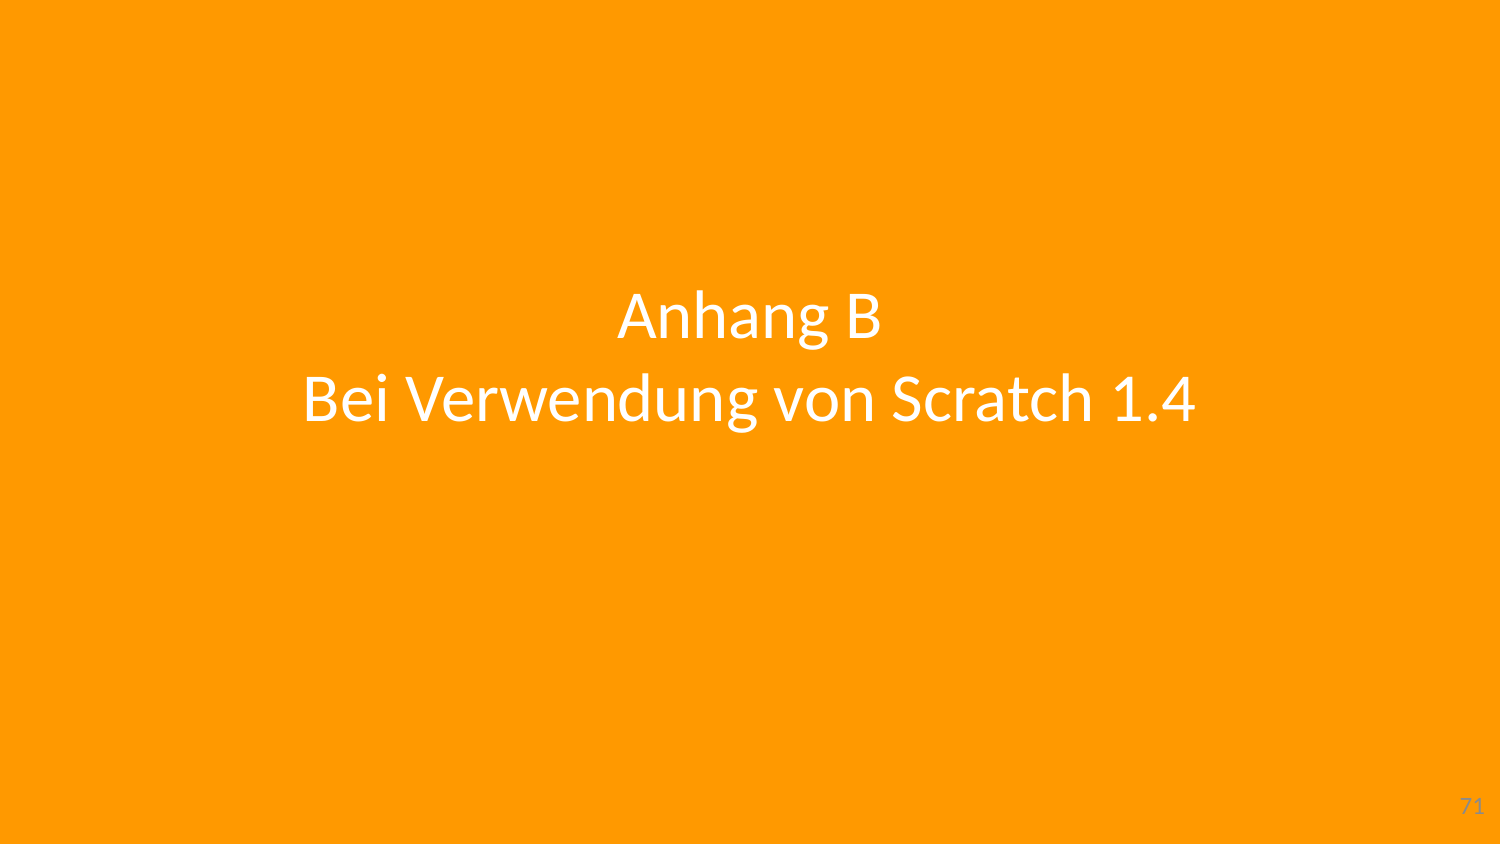

Anhang B
Bei Verwendung von Scratch 1.4
71